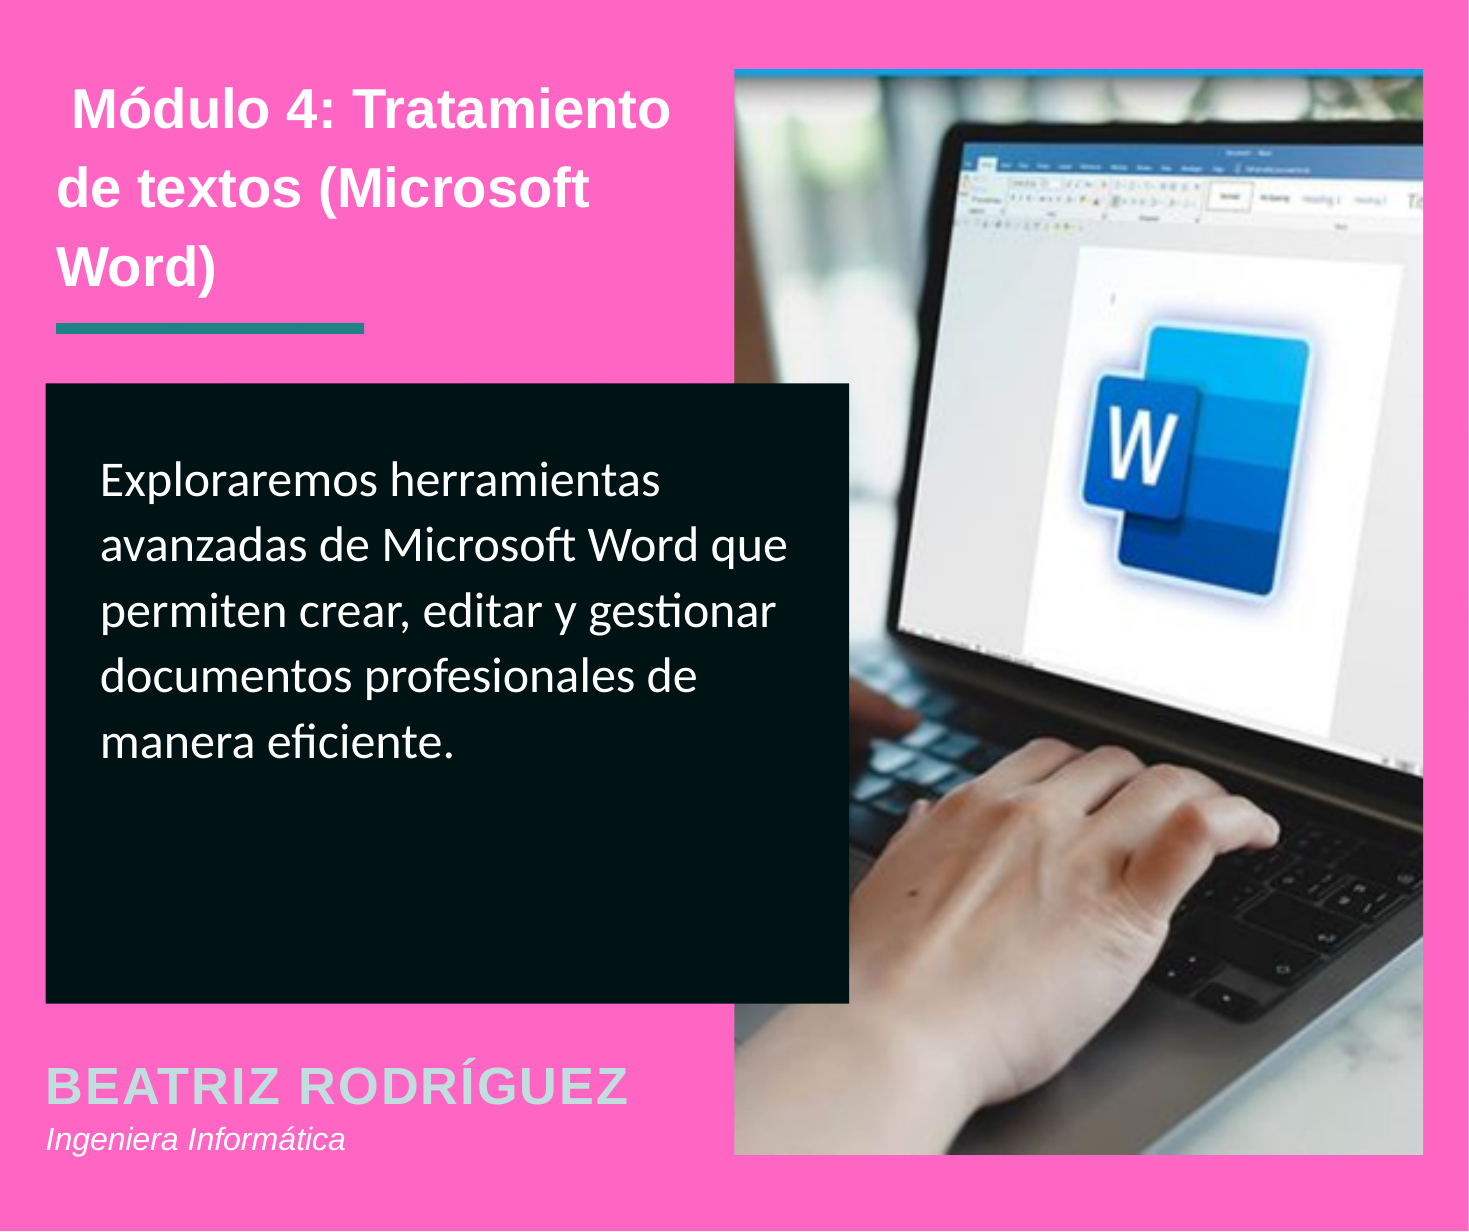

Módulo 4: Tratamiento de textos (Microsoft Word)

Exploraremos herramientas avanzadas de Microsoft Word que permiten crear, editar y gestionar documentos profesionales de manera eficiente.
BEATRIZ RODRÍGUEZ
Ingeniera Informática